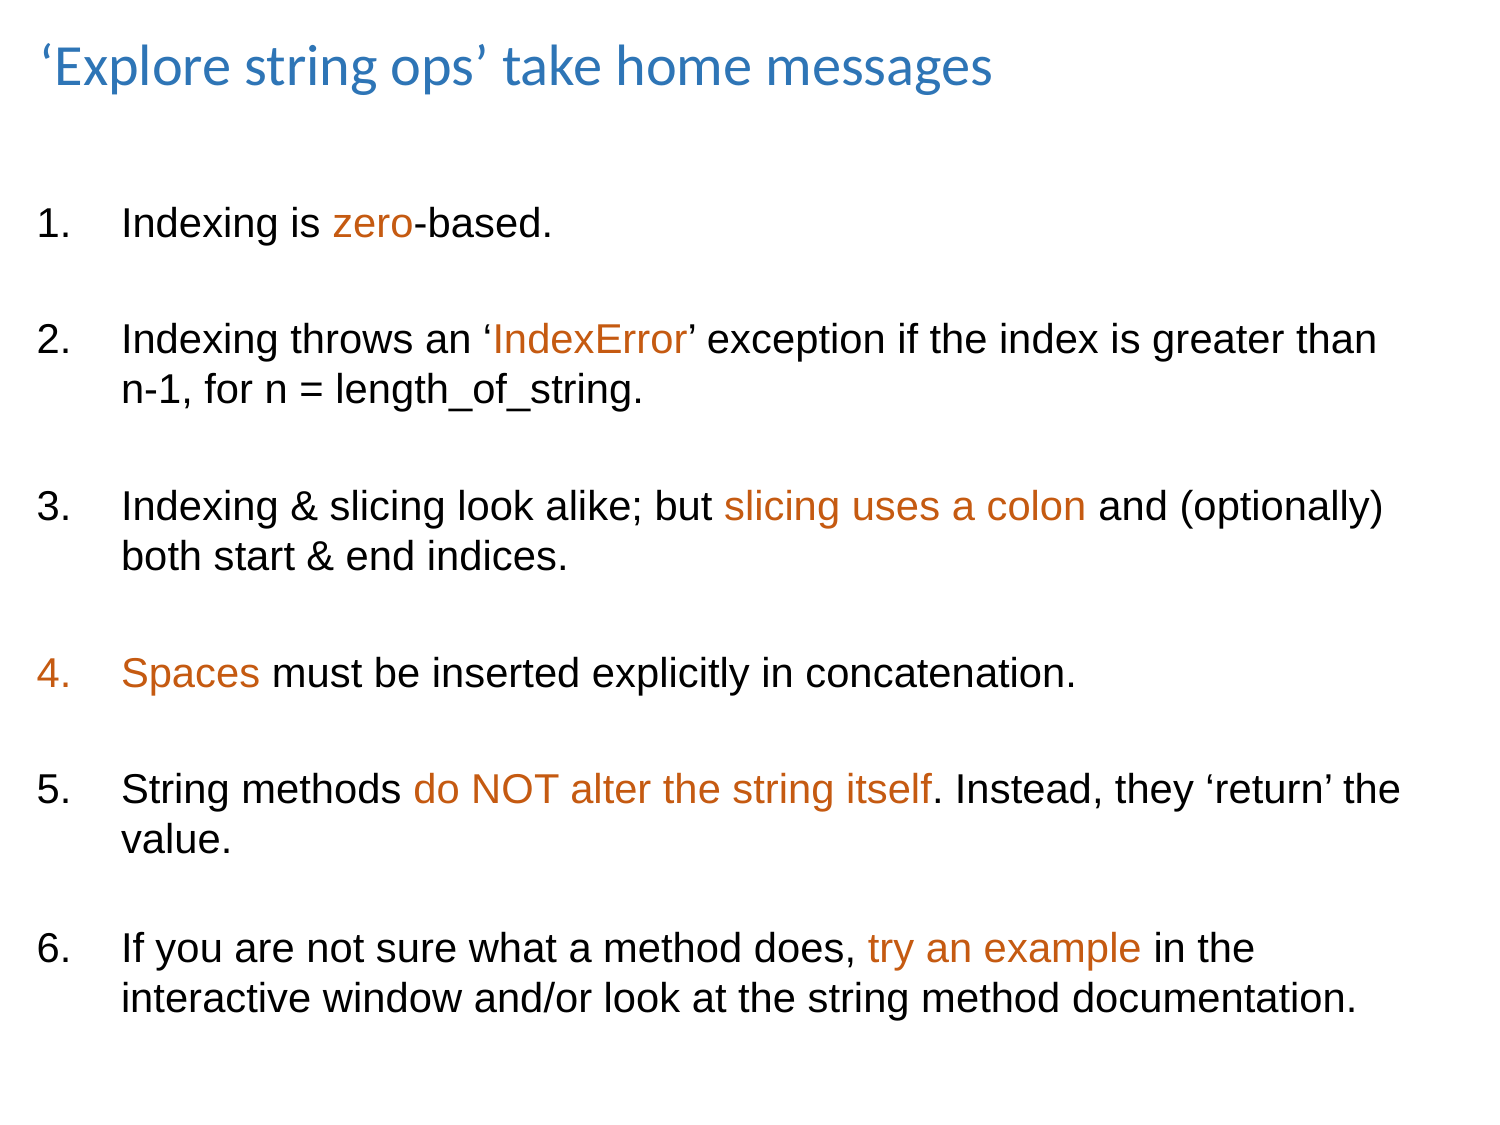

# ‘Explore string ops’ take home messages
Indexing is zero-based.

Indexing throws an ‘IndexError’ exception if the index is greater than n-1, for n = length_of_string.

Indexing & slicing look alike; but slicing uses a colon and (optionally) both start & end indices.

Spaces must be inserted explicitly in concatenation.

String methods do NOT alter the string itself. Instead, they ‘return’ the value.
If you are not sure what a method does, try an example in the interactive window and/or look at the string method documentation.